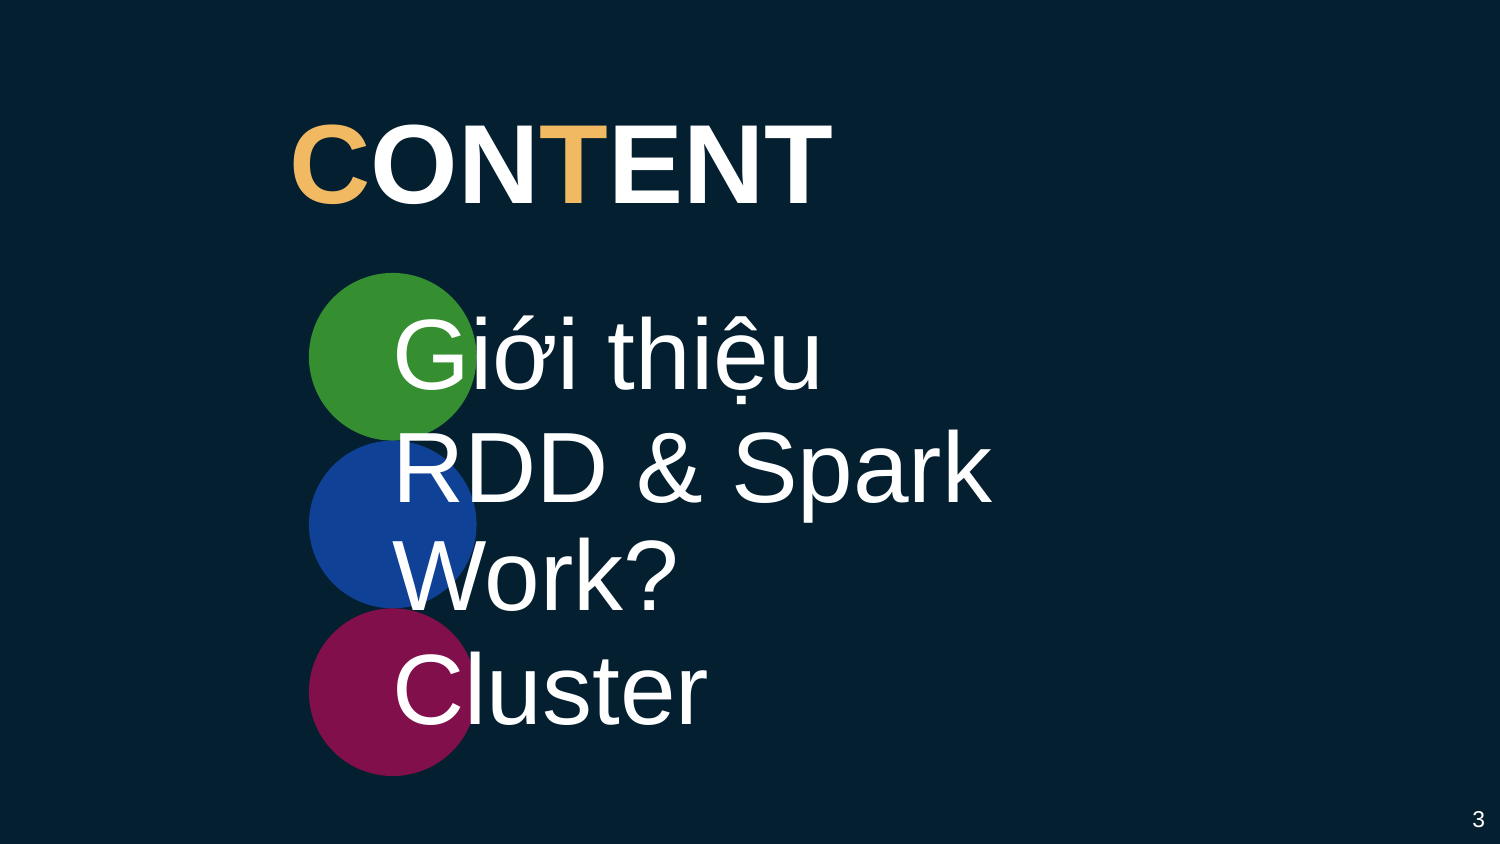

# CONTENT
Giới thiệu
RDD & Spark Work?
Cluster
3